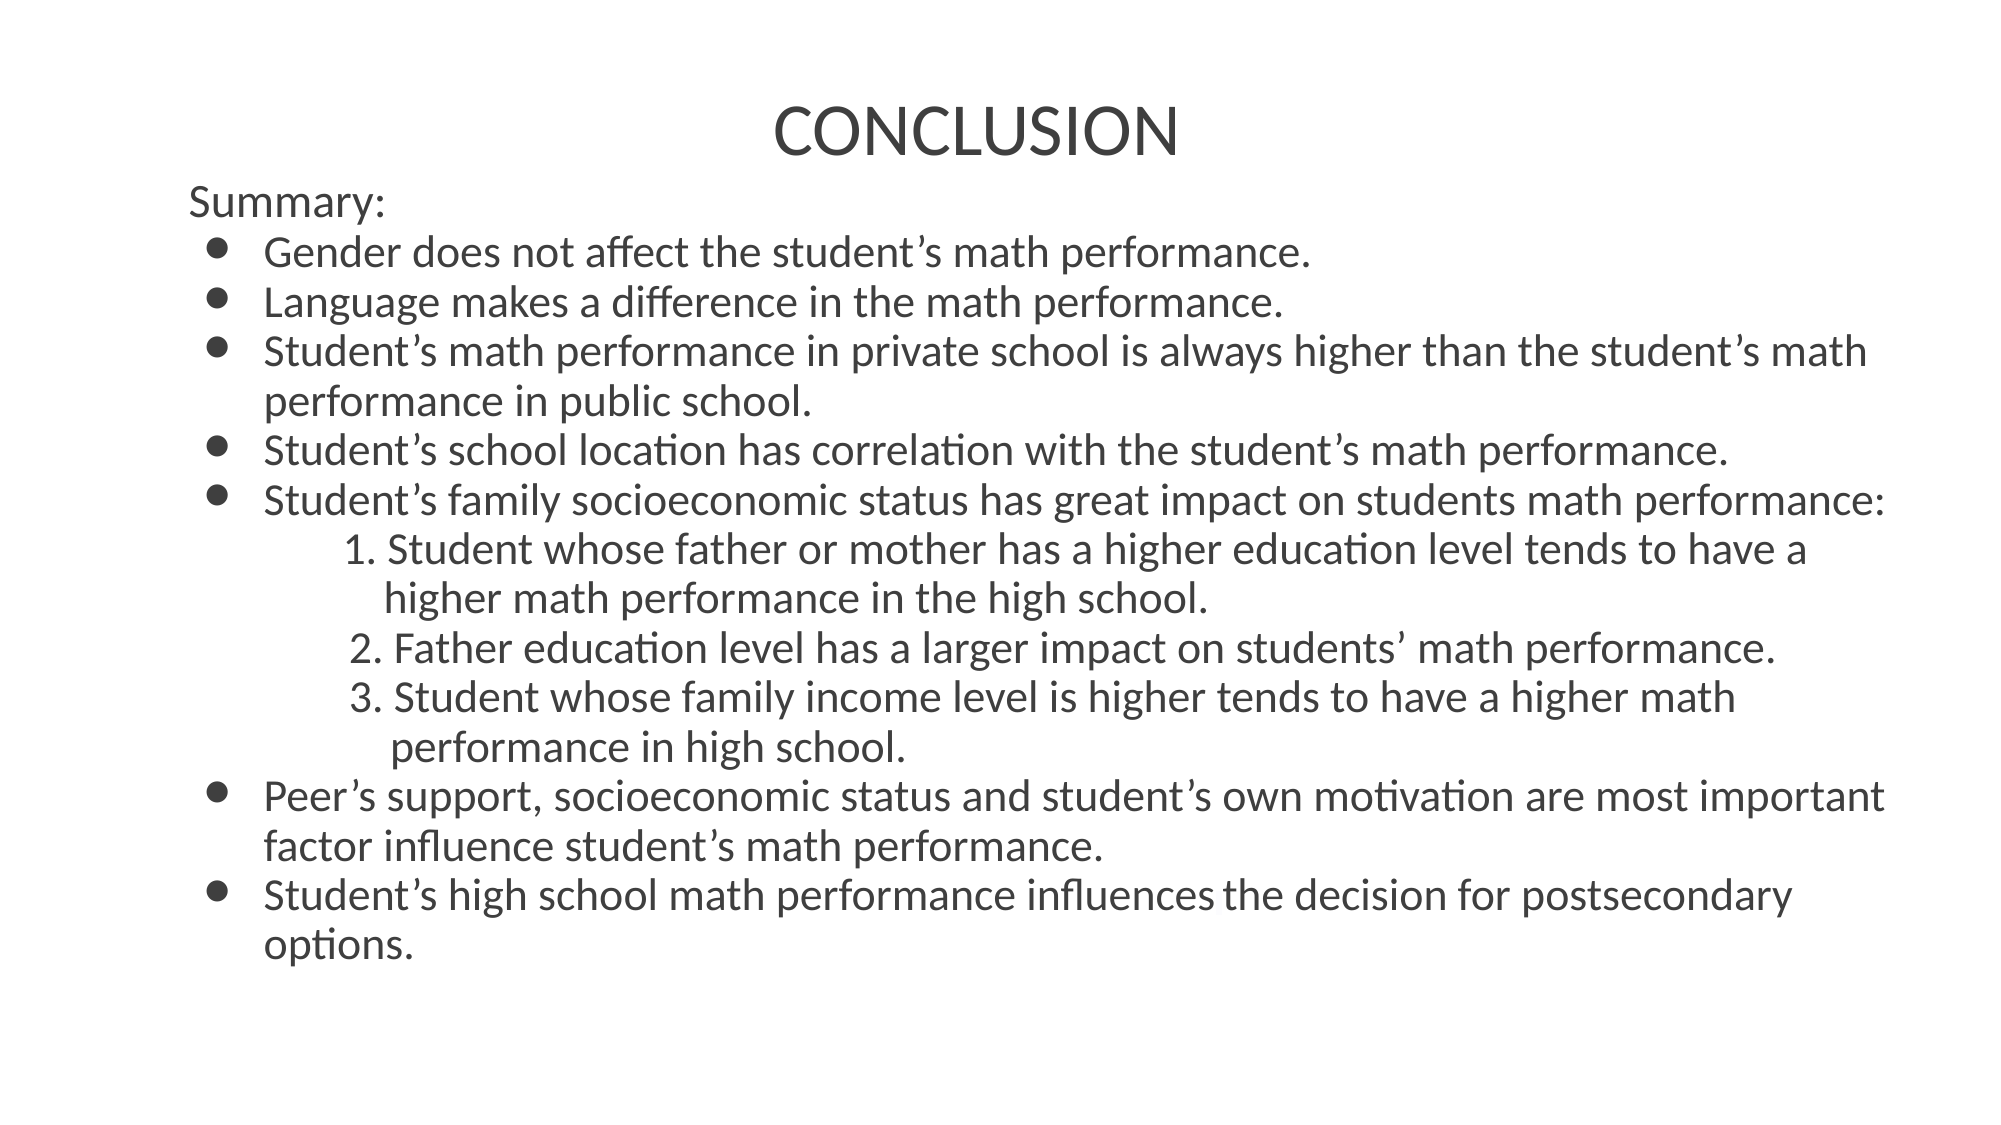

# CONCLUSION
Summary:
Gender does not affect the student’s math performance.
Language makes a difference in the math performance.
Student’s math performance in private school is always higher than the student’s math performance in public school.
Student’s school location has correlation with the student’s math performance.
Student’s family socioeconomic status has great impact on students math performance:
               1. Student whose father or mother has a higher education level tends to have a
                   higher math performance in the high school.
 2. Father education level has a larger impact on students’ math performance.
 3. Student whose family income level is higher tends to have a higher math
     performance in high school.
Peer’s support, socioeconomic status and student’s own motivation are most important factor influence student’s math performance.
Student’s high school math performance influences the decision for postsecondary options.

The dataset  focuses  on how students plan and make decisions about postsecondary options.
There are many outcomes that we can derive from the analysis of the effects of different factors on high school student's math achievement, and how does it affect their postsecondary study. We can conclude that these factors affect the achievements of the students and their future choices greatly.
Future work:
Use the whole dataset by collecting more observations and features  for other classes also with less missing values and limitations.